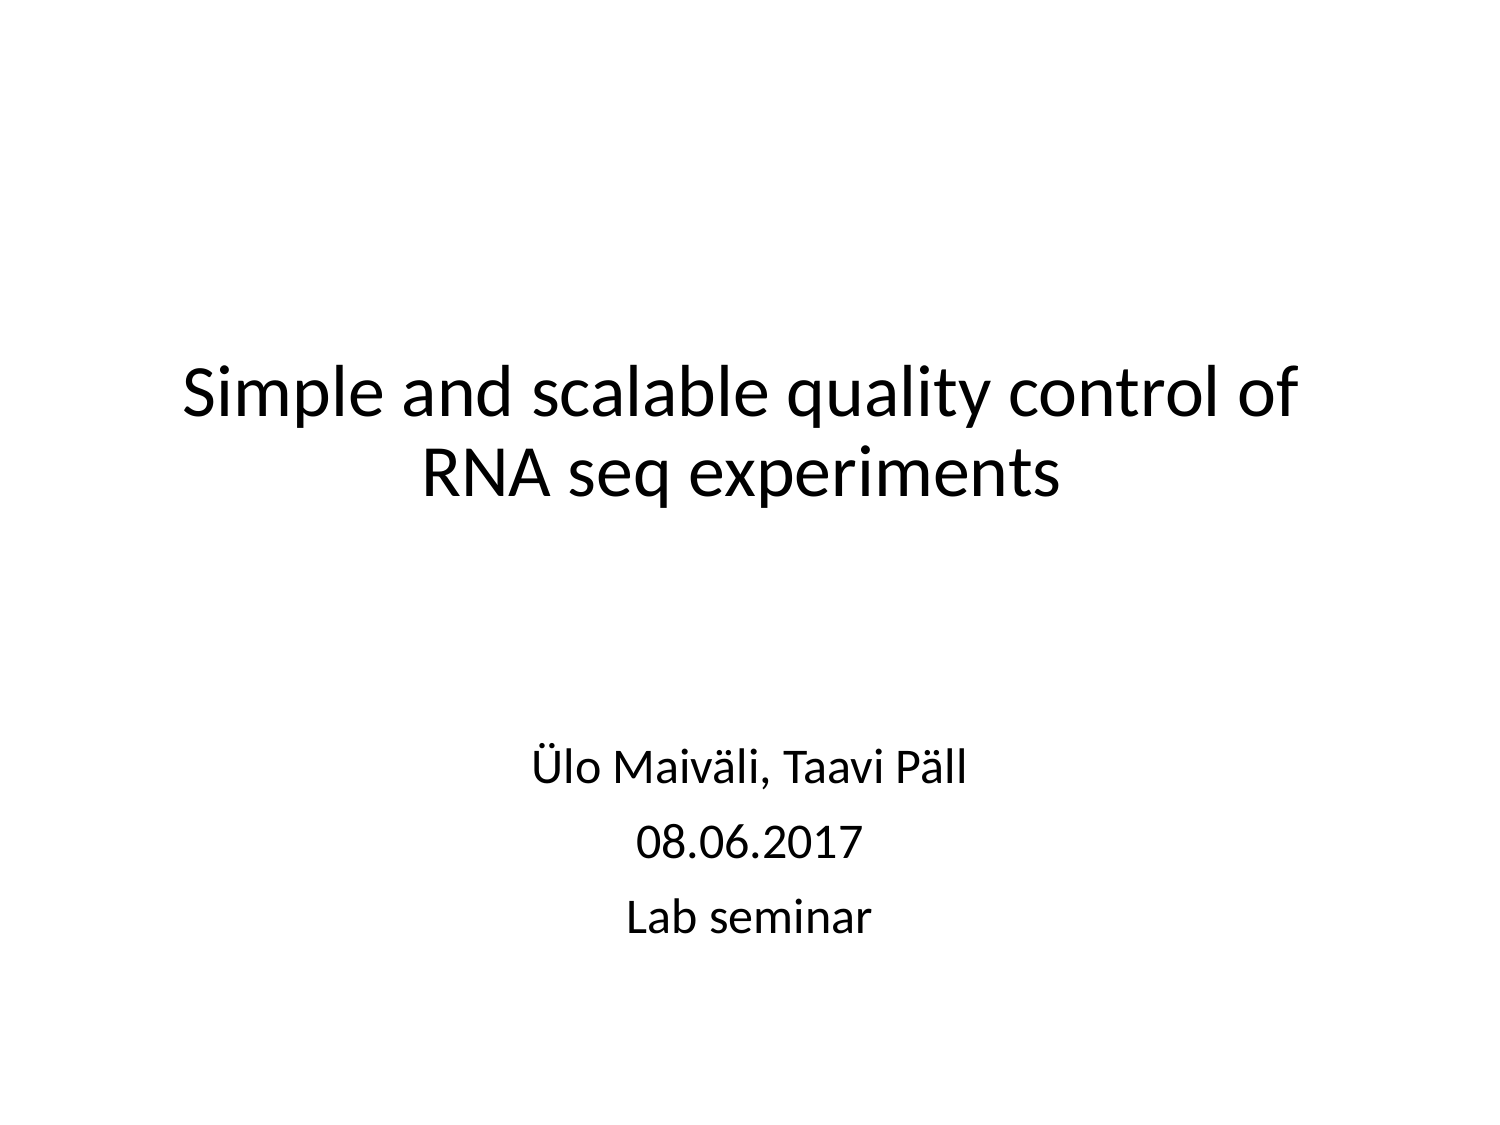

# Simple and scalable quality control of RNA seq experiments
Ülo Maiväli, Taavi Päll
08.06.2017
Lab seminar